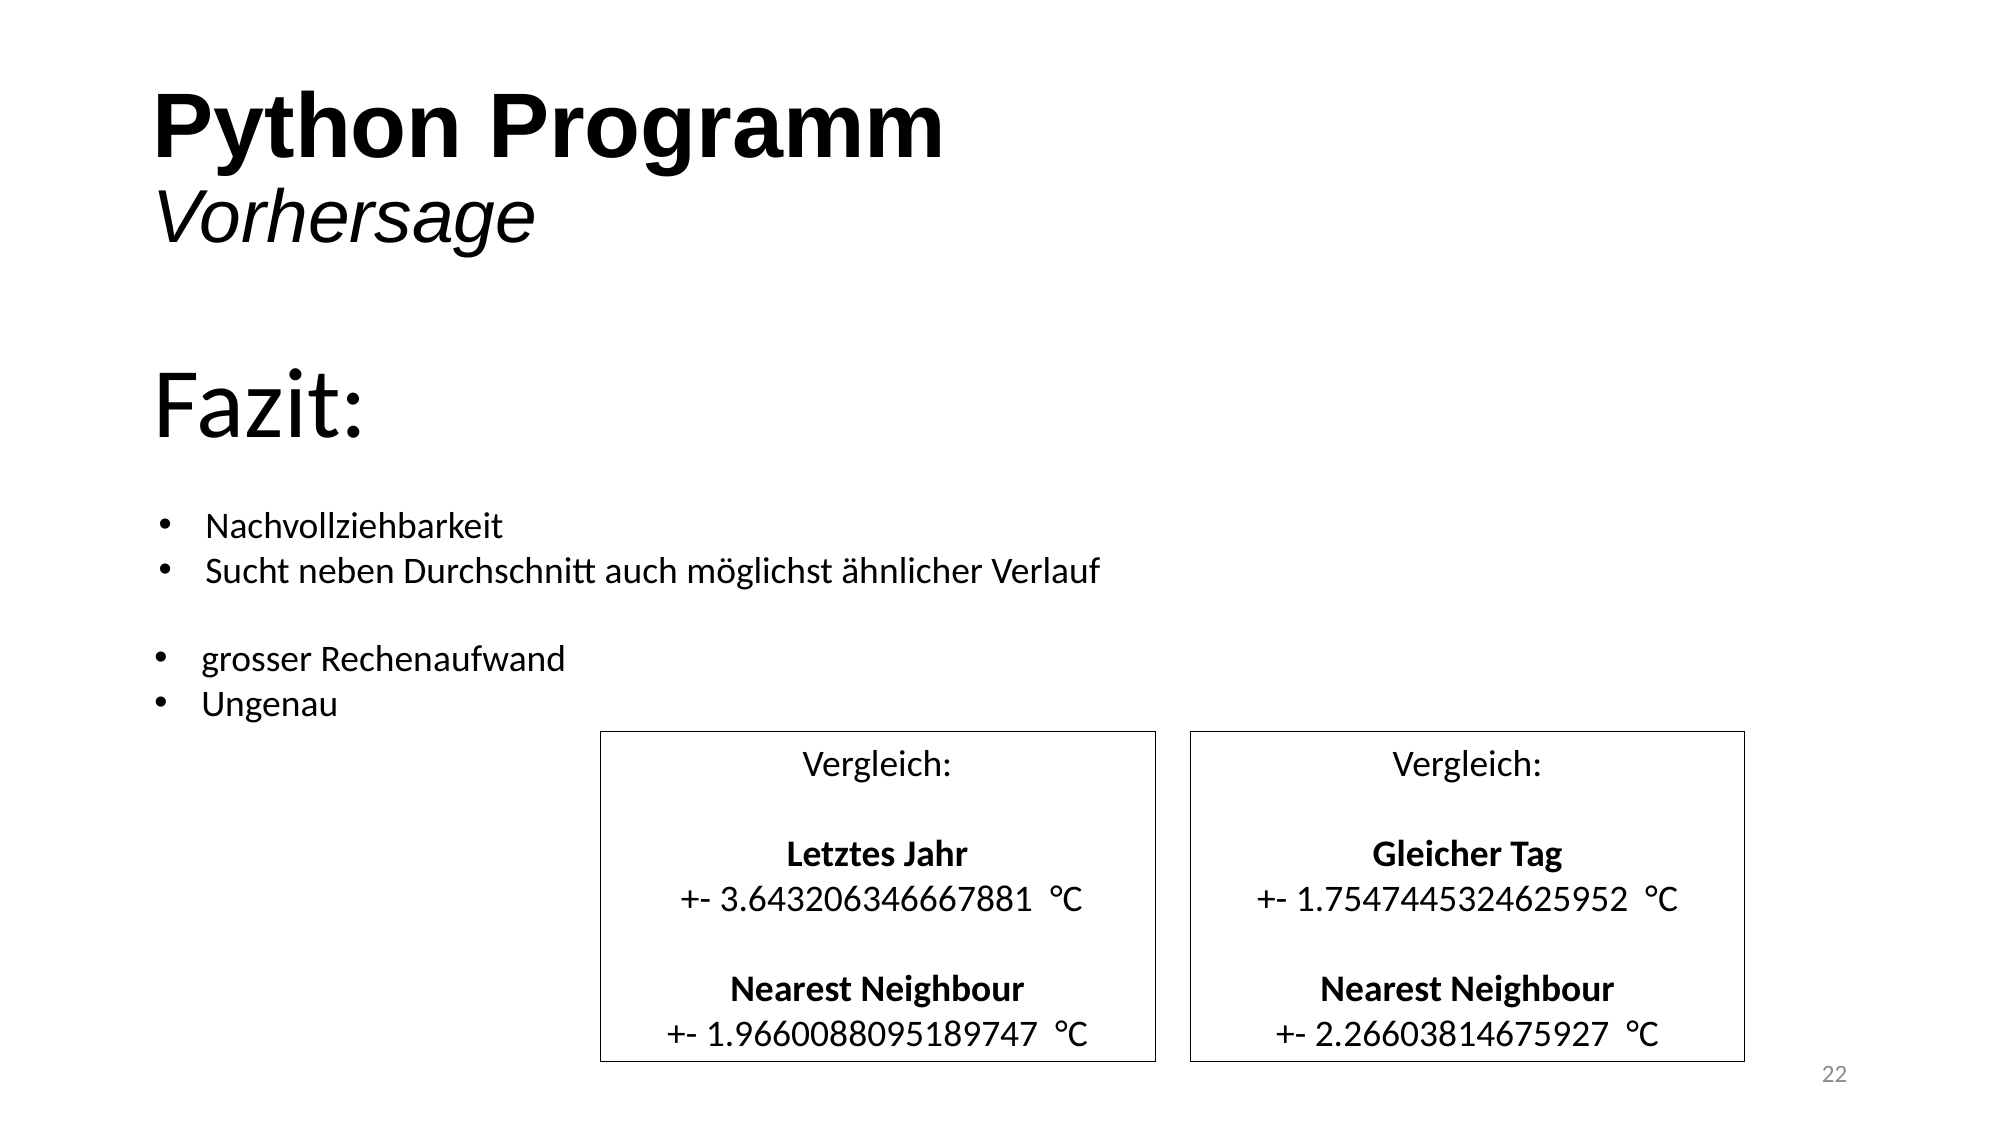

# Python Programm Vorhersage
Fazit:
Nachvollziehbarkeit
Sucht neben Durchschnitt auch möglichst ähnlicher Verlauf
grosser Rechenaufwand
Ungenau
Vergleich:

Letztes Jahr
 +- 3.643206346667881  °C

Nearest Neighbour
+- 1.9660088095189747  °C
Vergleich:

Gleicher Tag
+- 1.7547445324625952  °C

Nearest Neighbour
+- 2.26603814675927  °C
22